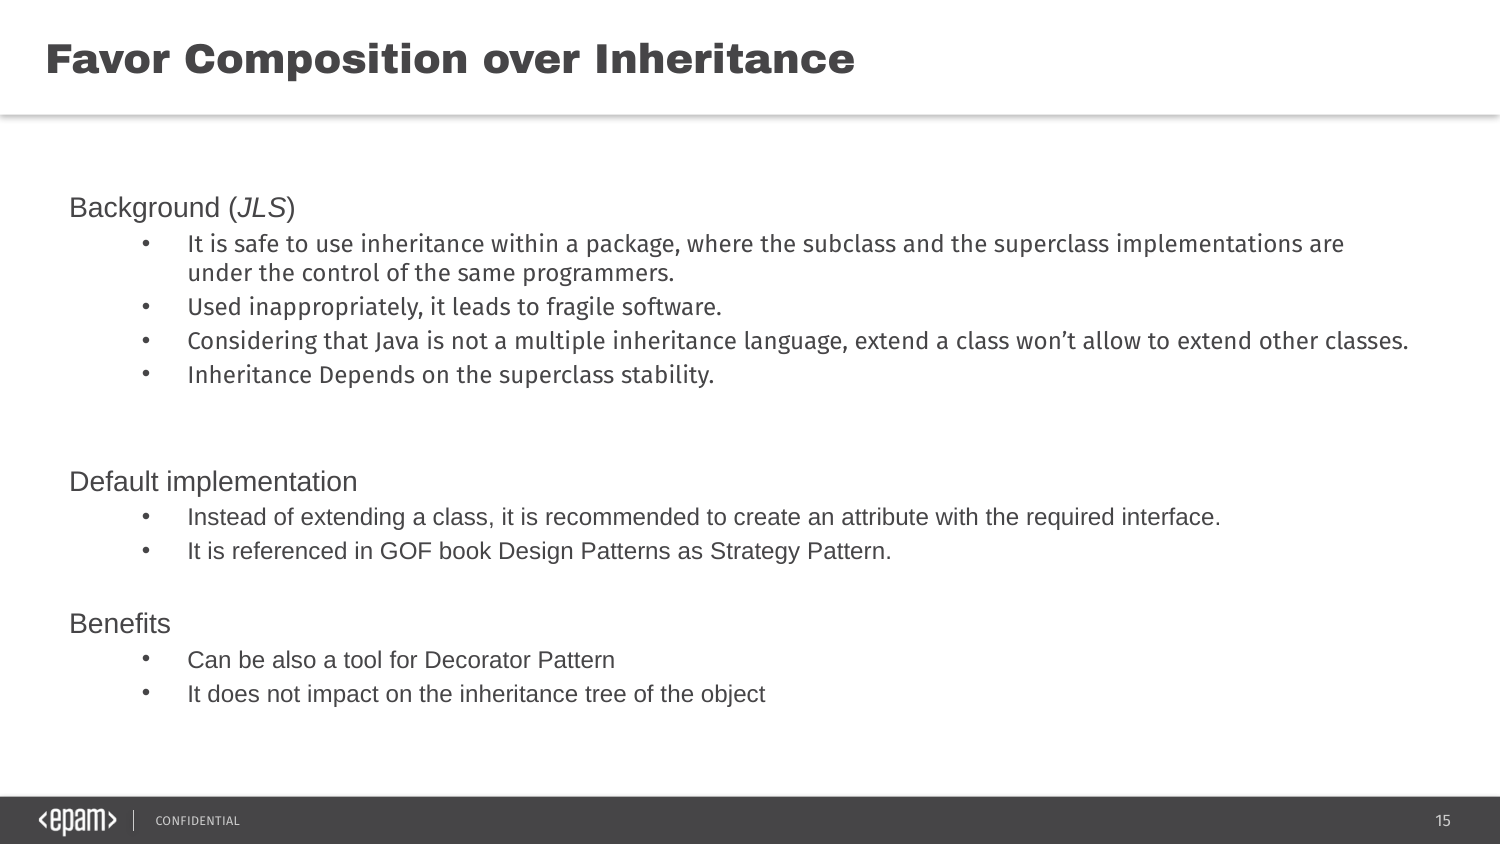

Favor Composition over Inheritance
Background (JLS)
It is safe to use inheritance within a package, where the subclass and the superclass implementations are under the control of the same programmers.
Used inappropriately, it leads to fragile software.
Considering that Java is not a multiple inheritance language, extend a class won’t allow to extend other classes.
Inheritance Depends on the superclass stability.

Default implementation
Instead of extending a class, it is recommended to create an attribute with the required interface.
It is referenced in GOF book Design Patterns as Strategy Pattern.

Benefits
Can be also a tool for Decorator Pattern
It does not impact on the inheritance tree of the object